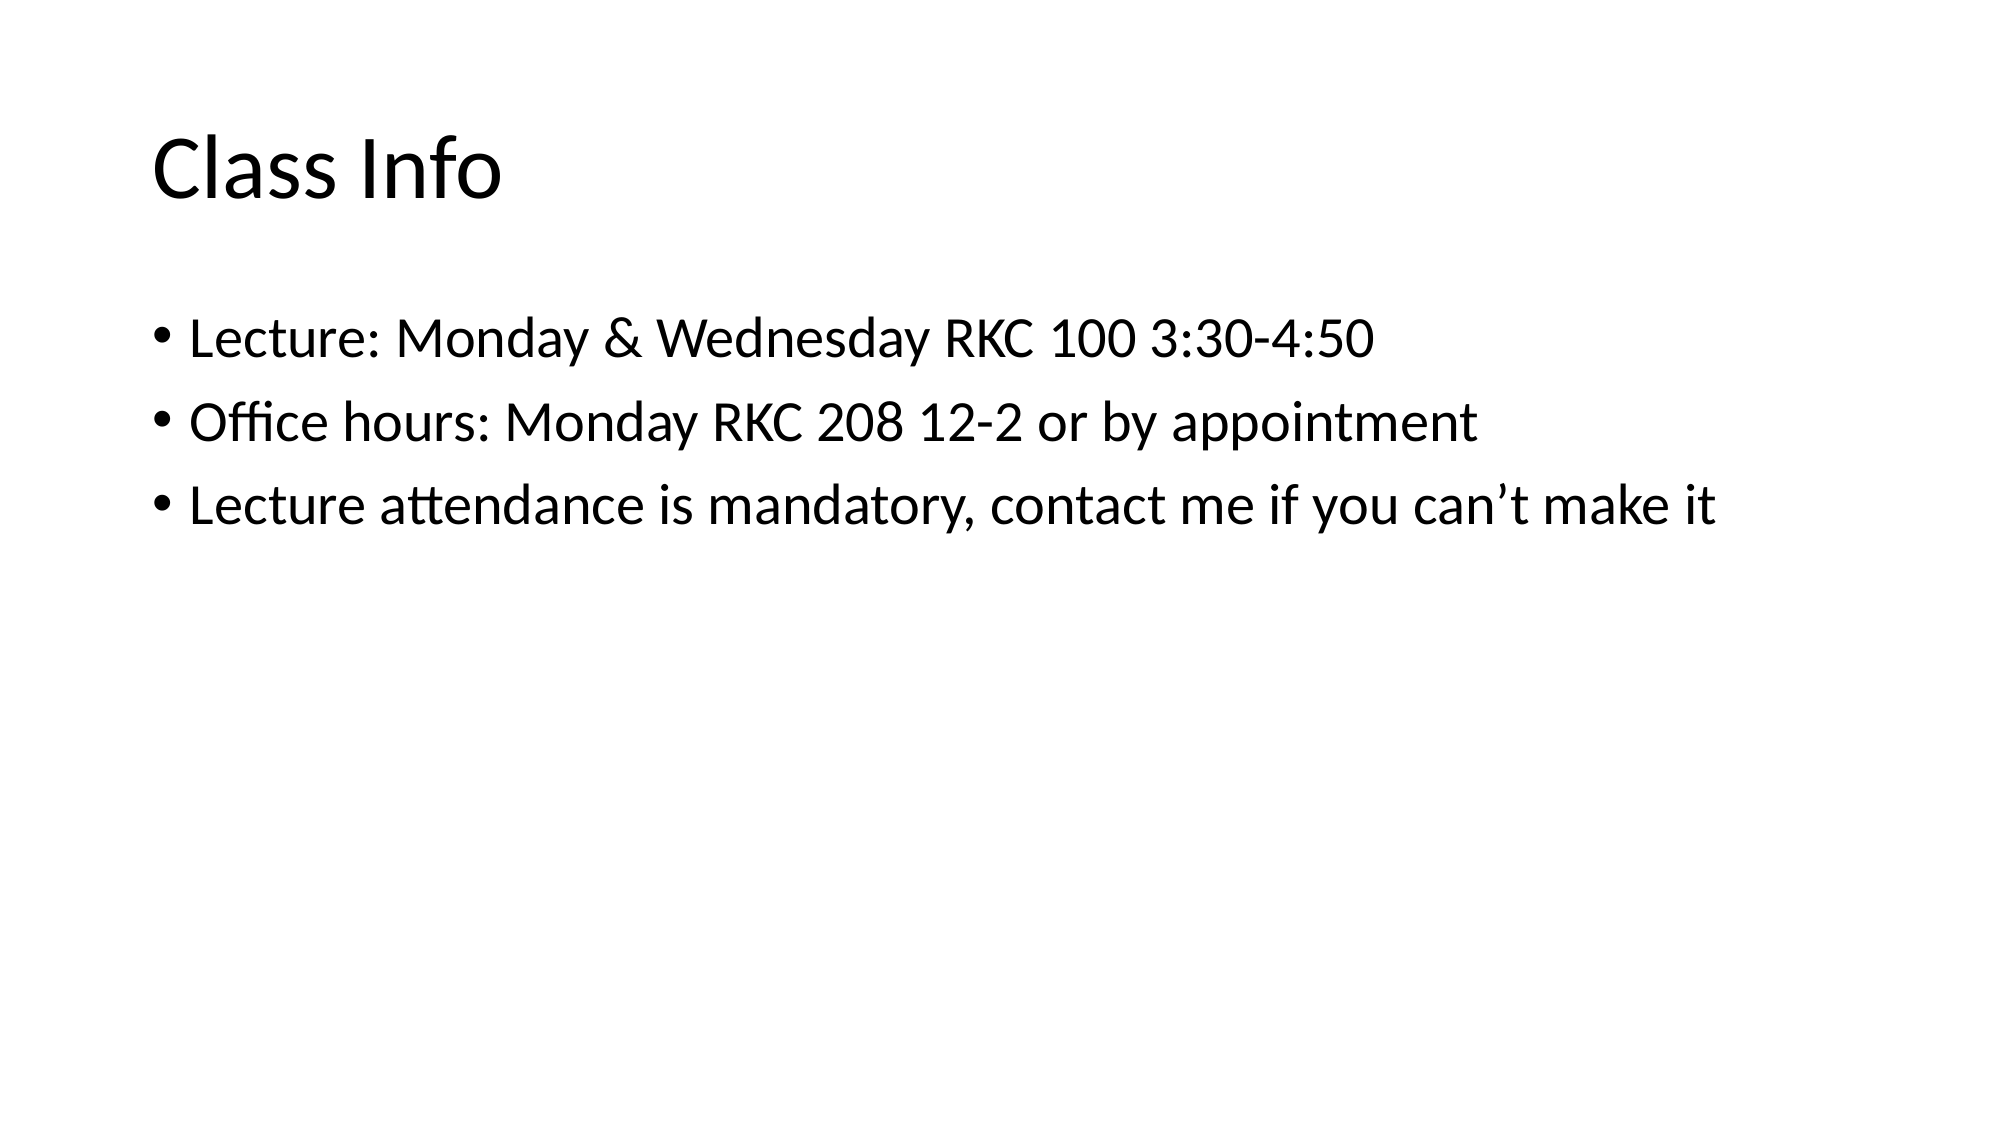

# Class Info
Lecture: Monday & Wednesday RKC 100 3:30-4:50
Office hours: Monday RKC 208 12-2 or by appointment
Lecture attendance is mandatory, contact me if you can’t make it